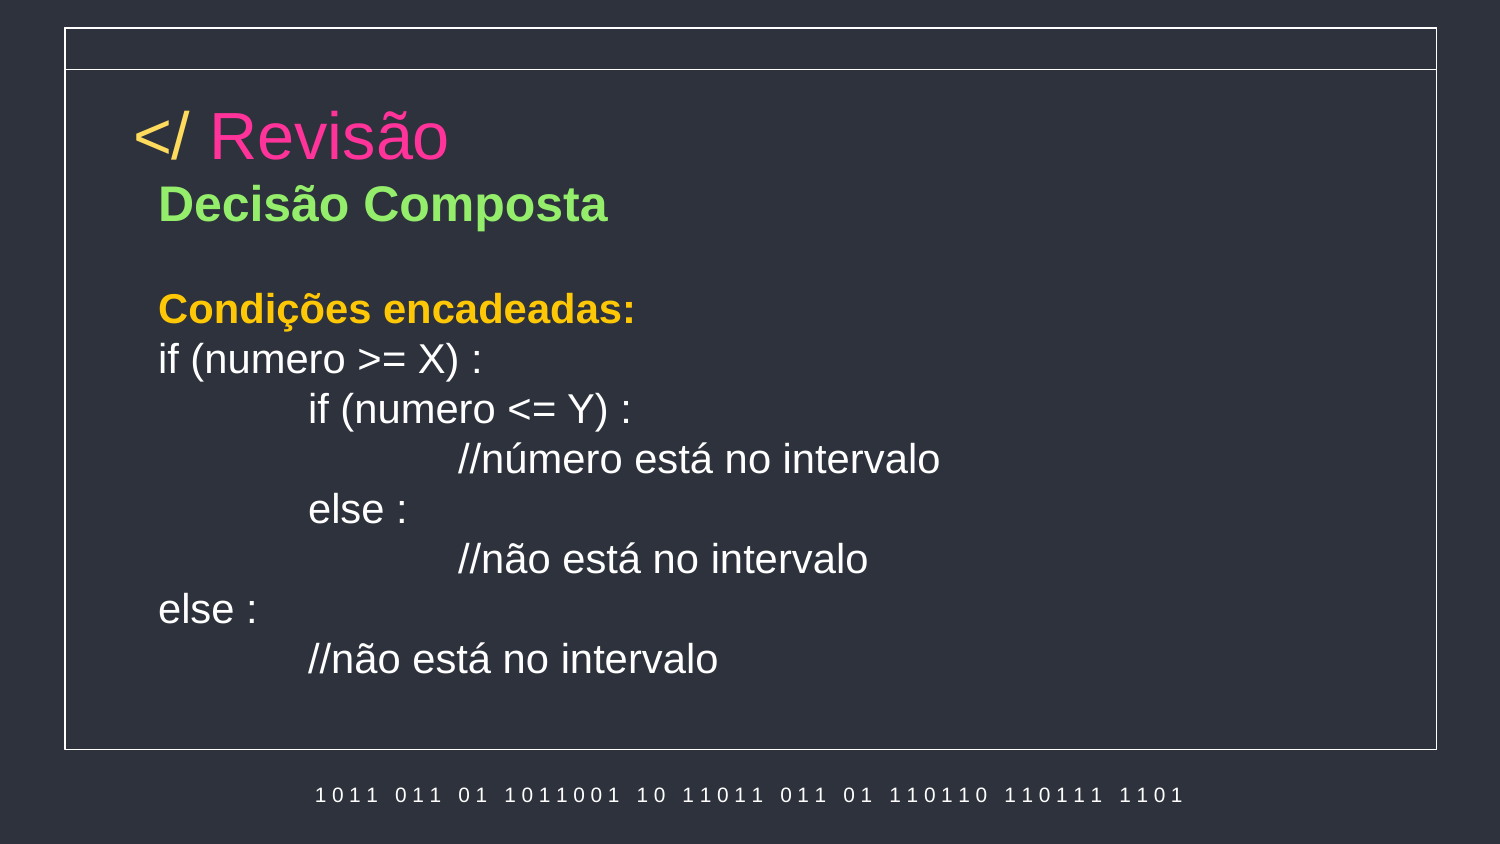

# </ Revisão
Decisão Composta

Condições encadeadas:
if (numero >= X) :
	if (numero <= Y) :
		//número está no intervalo
	else :
		//não está no intervalo
else :
	//não está no intervalo